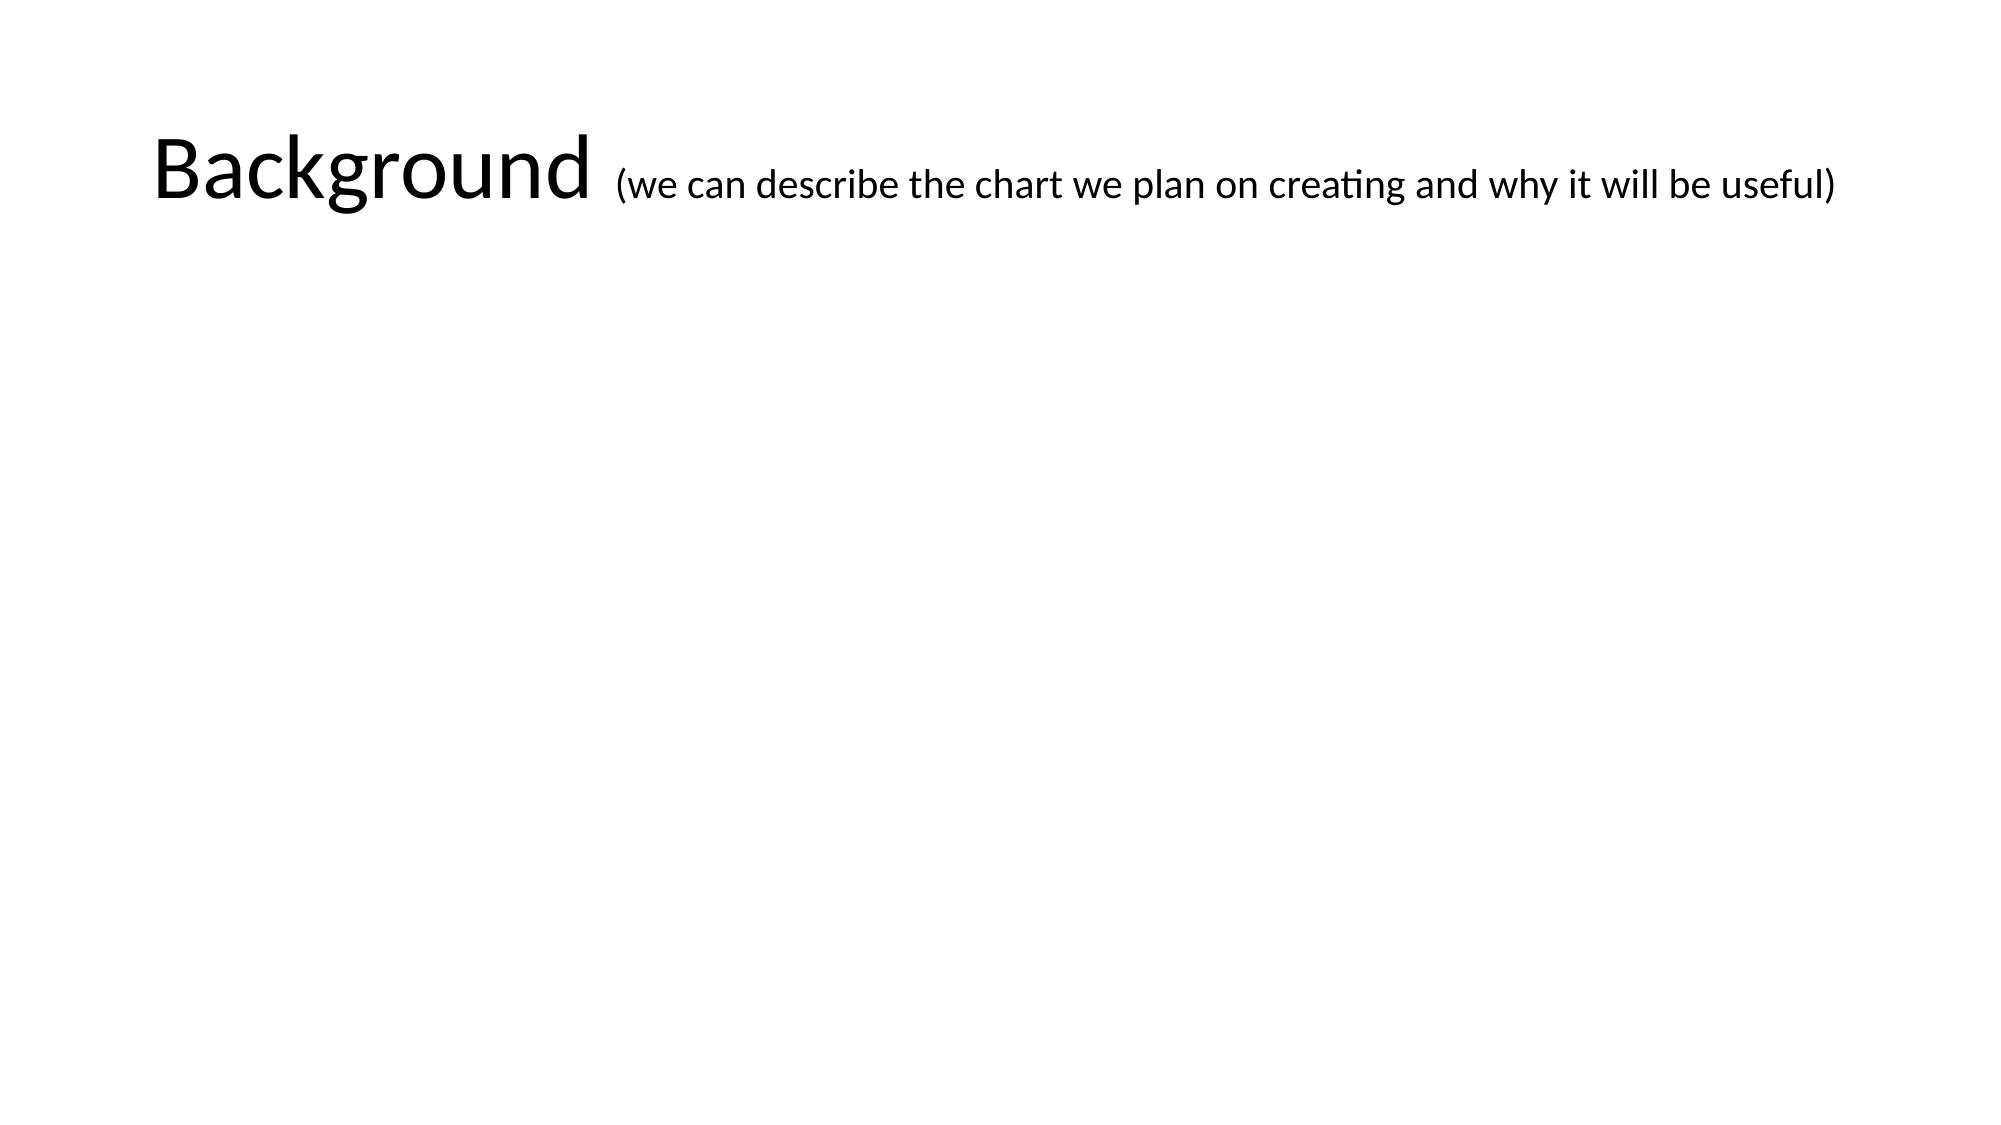

# Background (we can describe the chart we plan on creating and why it will be useful)